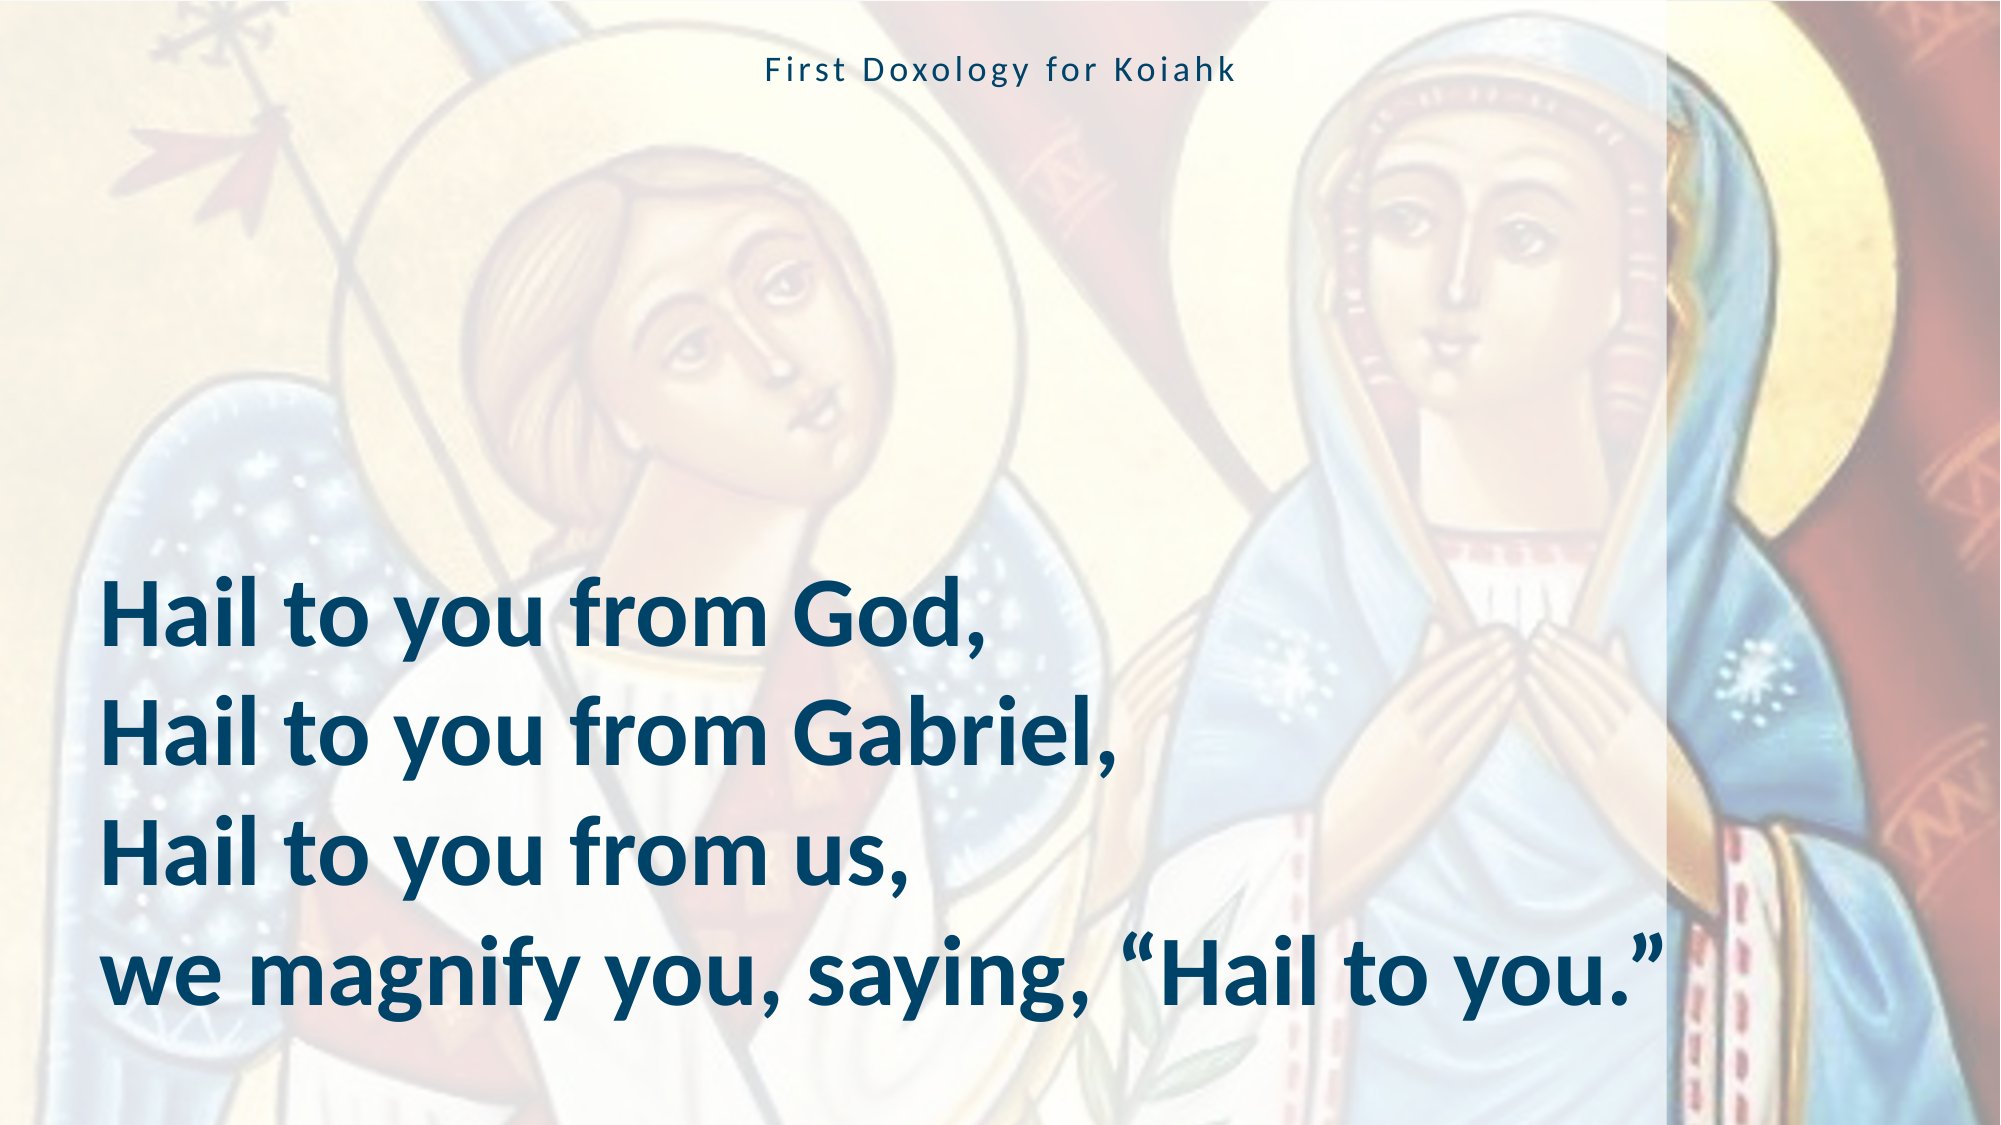

First Doxology for Koiahk

Hail to you from God,
Hail to you from Gabriel,
Hail to you from us,
we magnify you, saying, “Hail to you.”